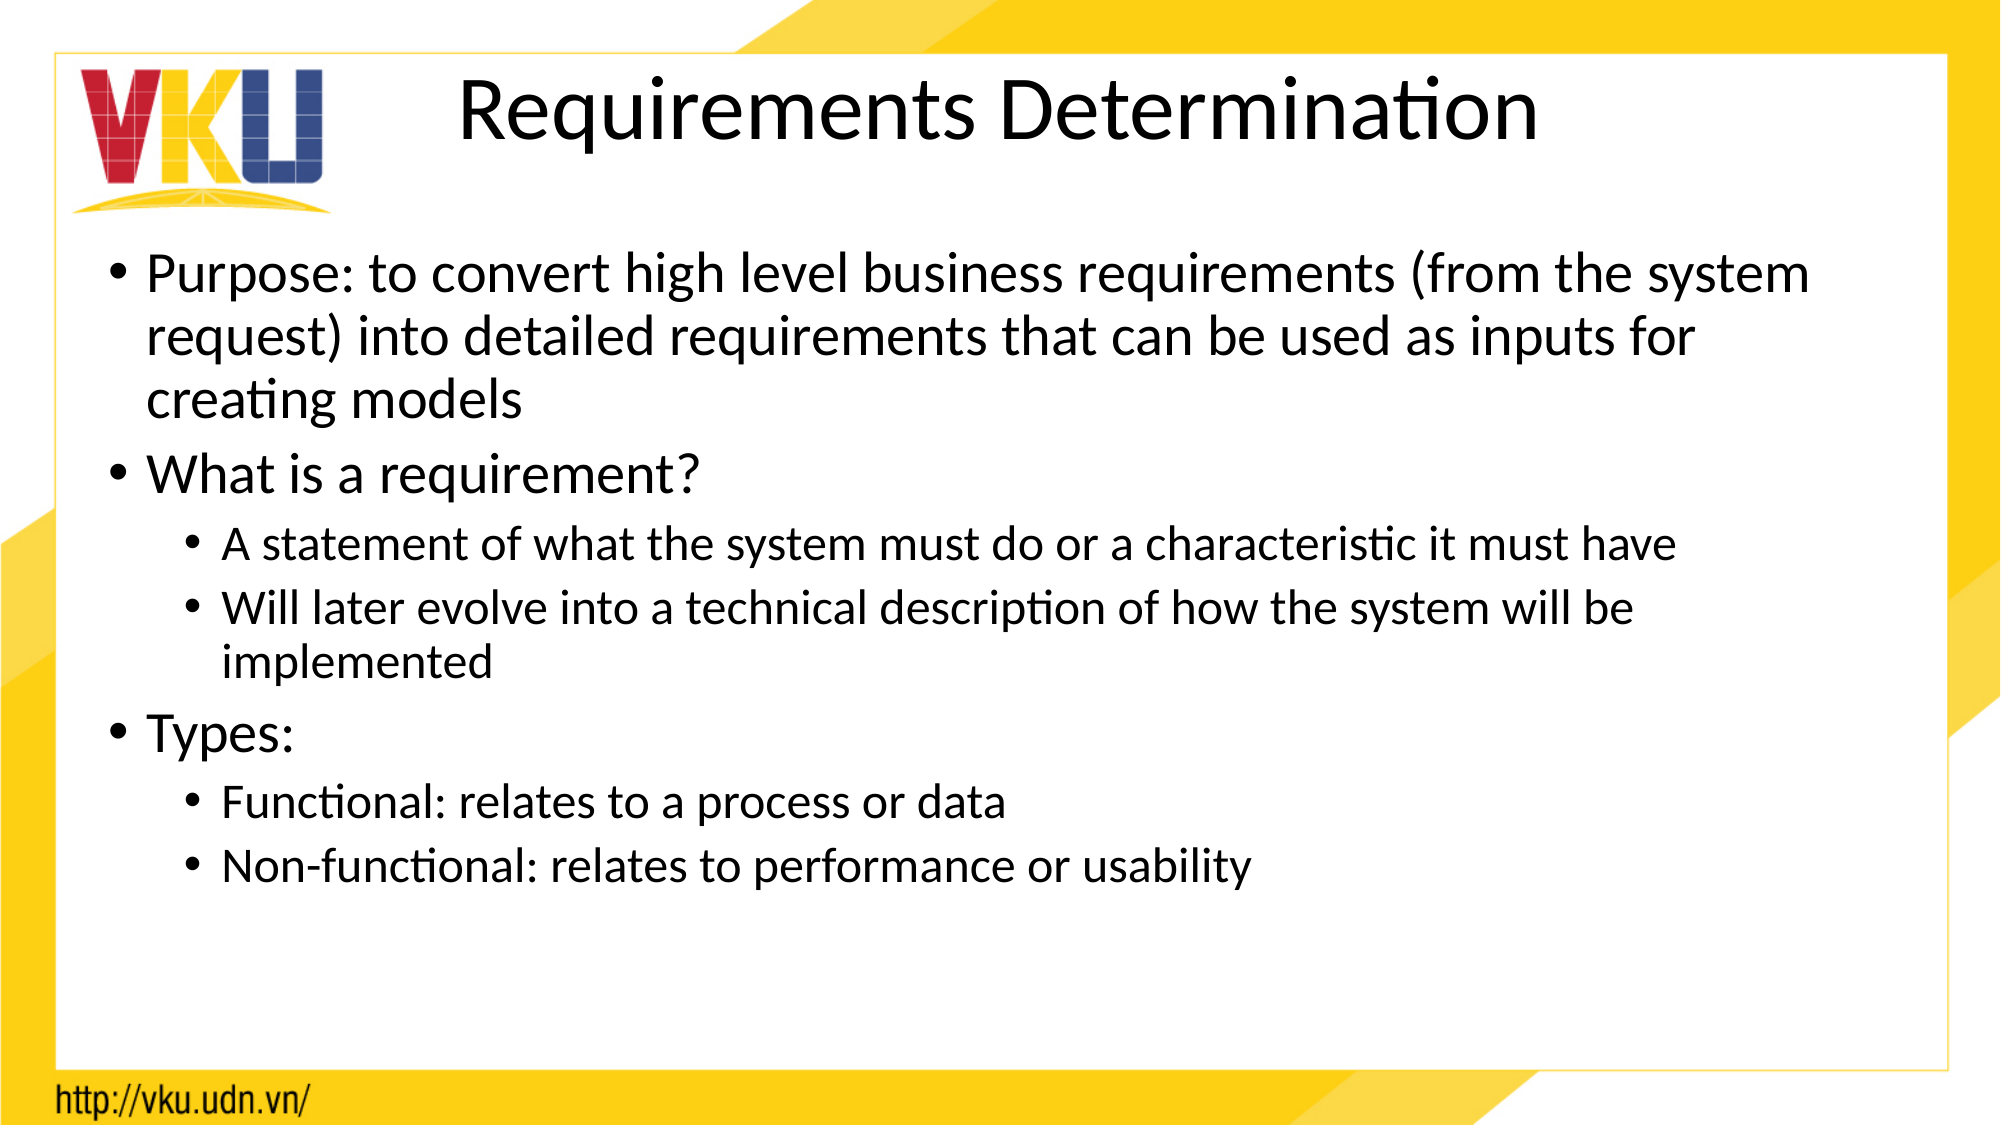

# Requirements Determination
Purpose: to convert high level business requirements (from the system request) into detailed requirements that can be used as inputs for creating models
What is a requirement?
A statement of what the system must do or a characteristic it must have
Will later evolve into a technical description of how the system will be implemented
Types:
Functional: relates to a process or data
Non-functional: relates to performance or usability